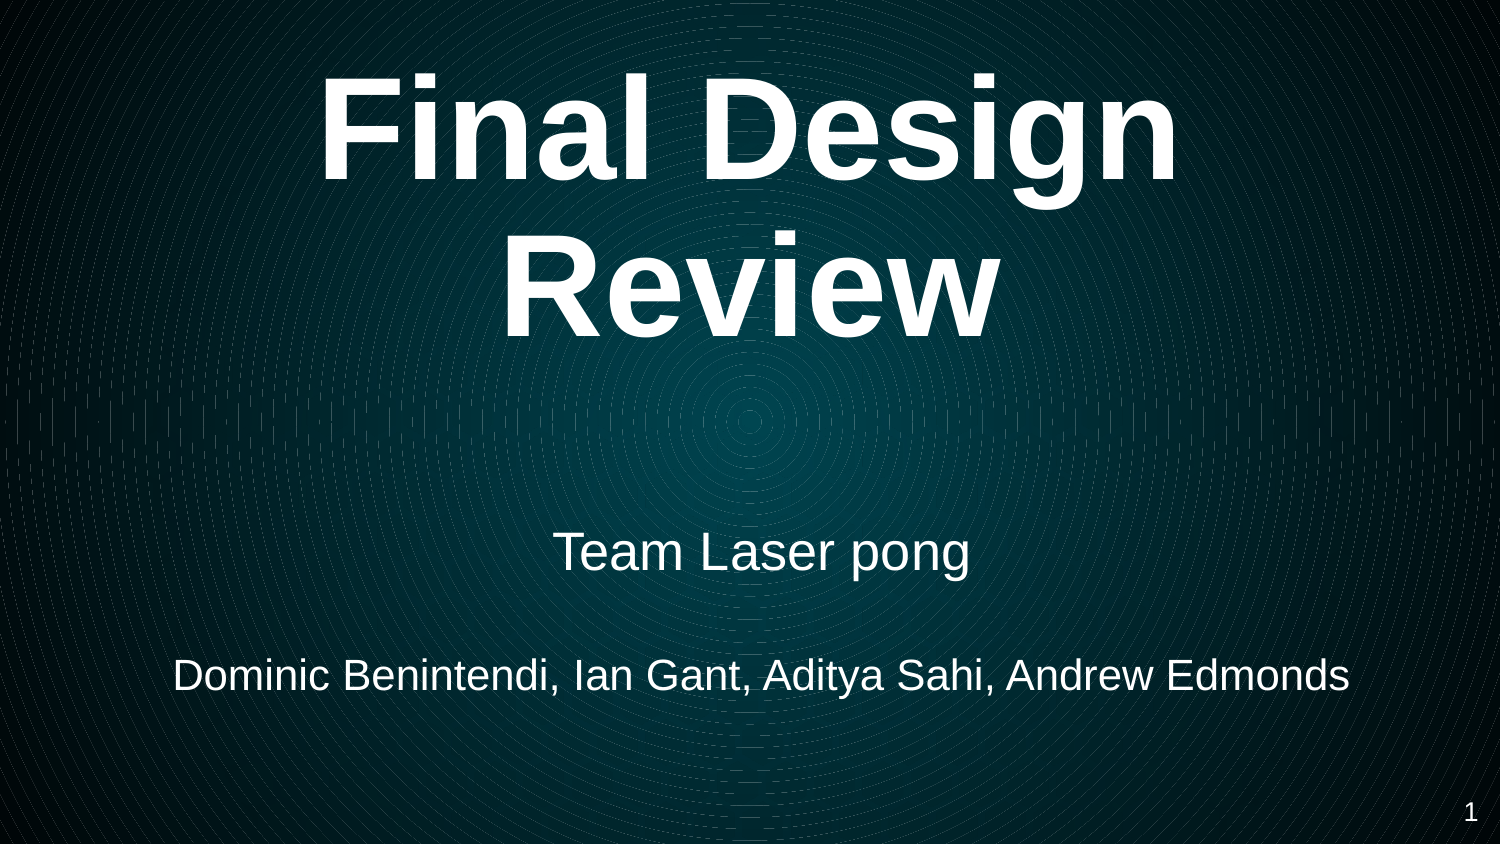

# Final Design Review
Team Laser pong

Dominic Benintendi, Ian Gant, Aditya Sahi, Andrew Edmonds
1